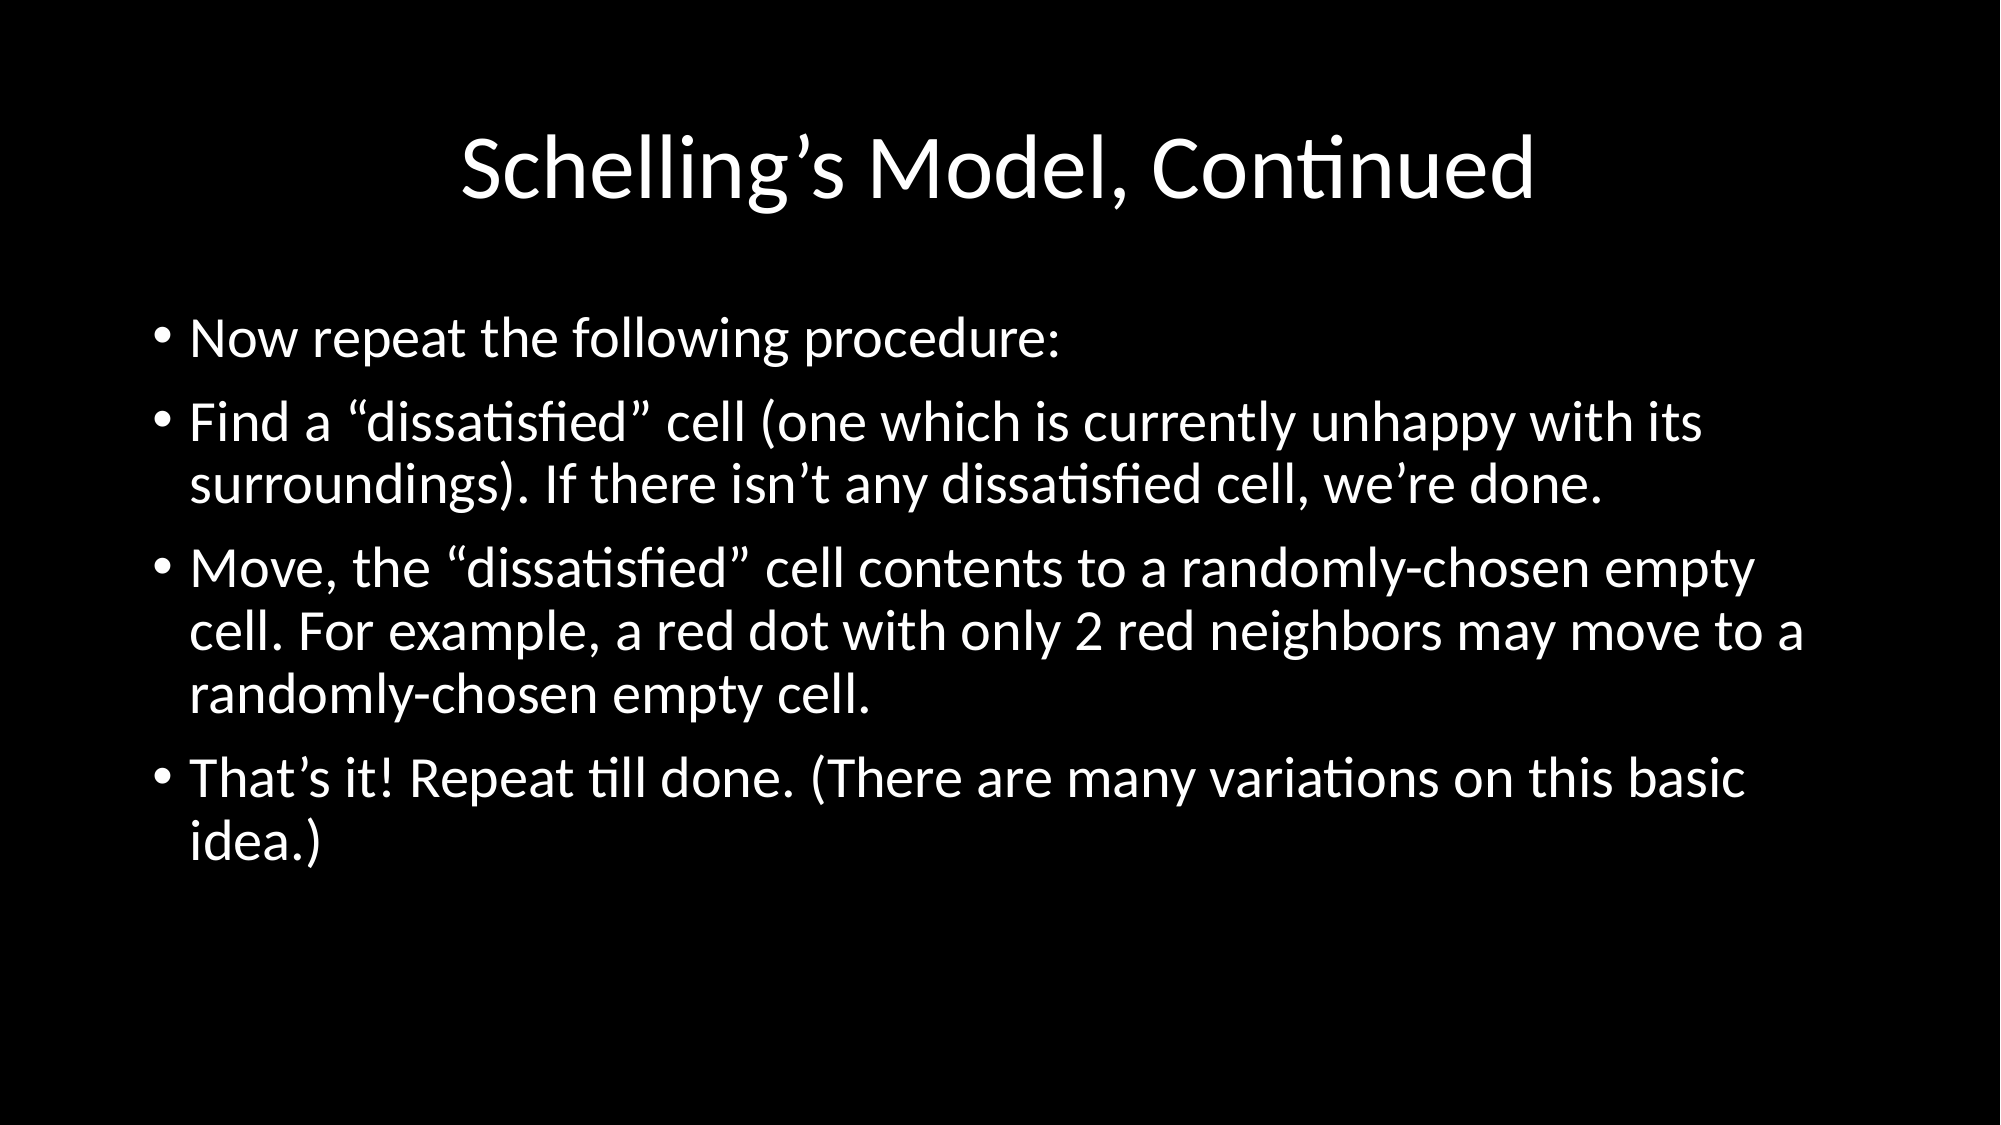

# Schelling’s Model, Continued
Now repeat the following procedure:
Find a “dissatisfied” cell (one which is currently unhappy with its surroundings). If there isn’t any dissatisfied cell, we’re done.
Move, the “dissatisfied” cell contents to a randomly-chosen empty cell. For example, a red dot with only 2 red neighbors may move to a randomly-chosen empty cell.
That’s it! Repeat till done. (There are many variations on this basic idea.)